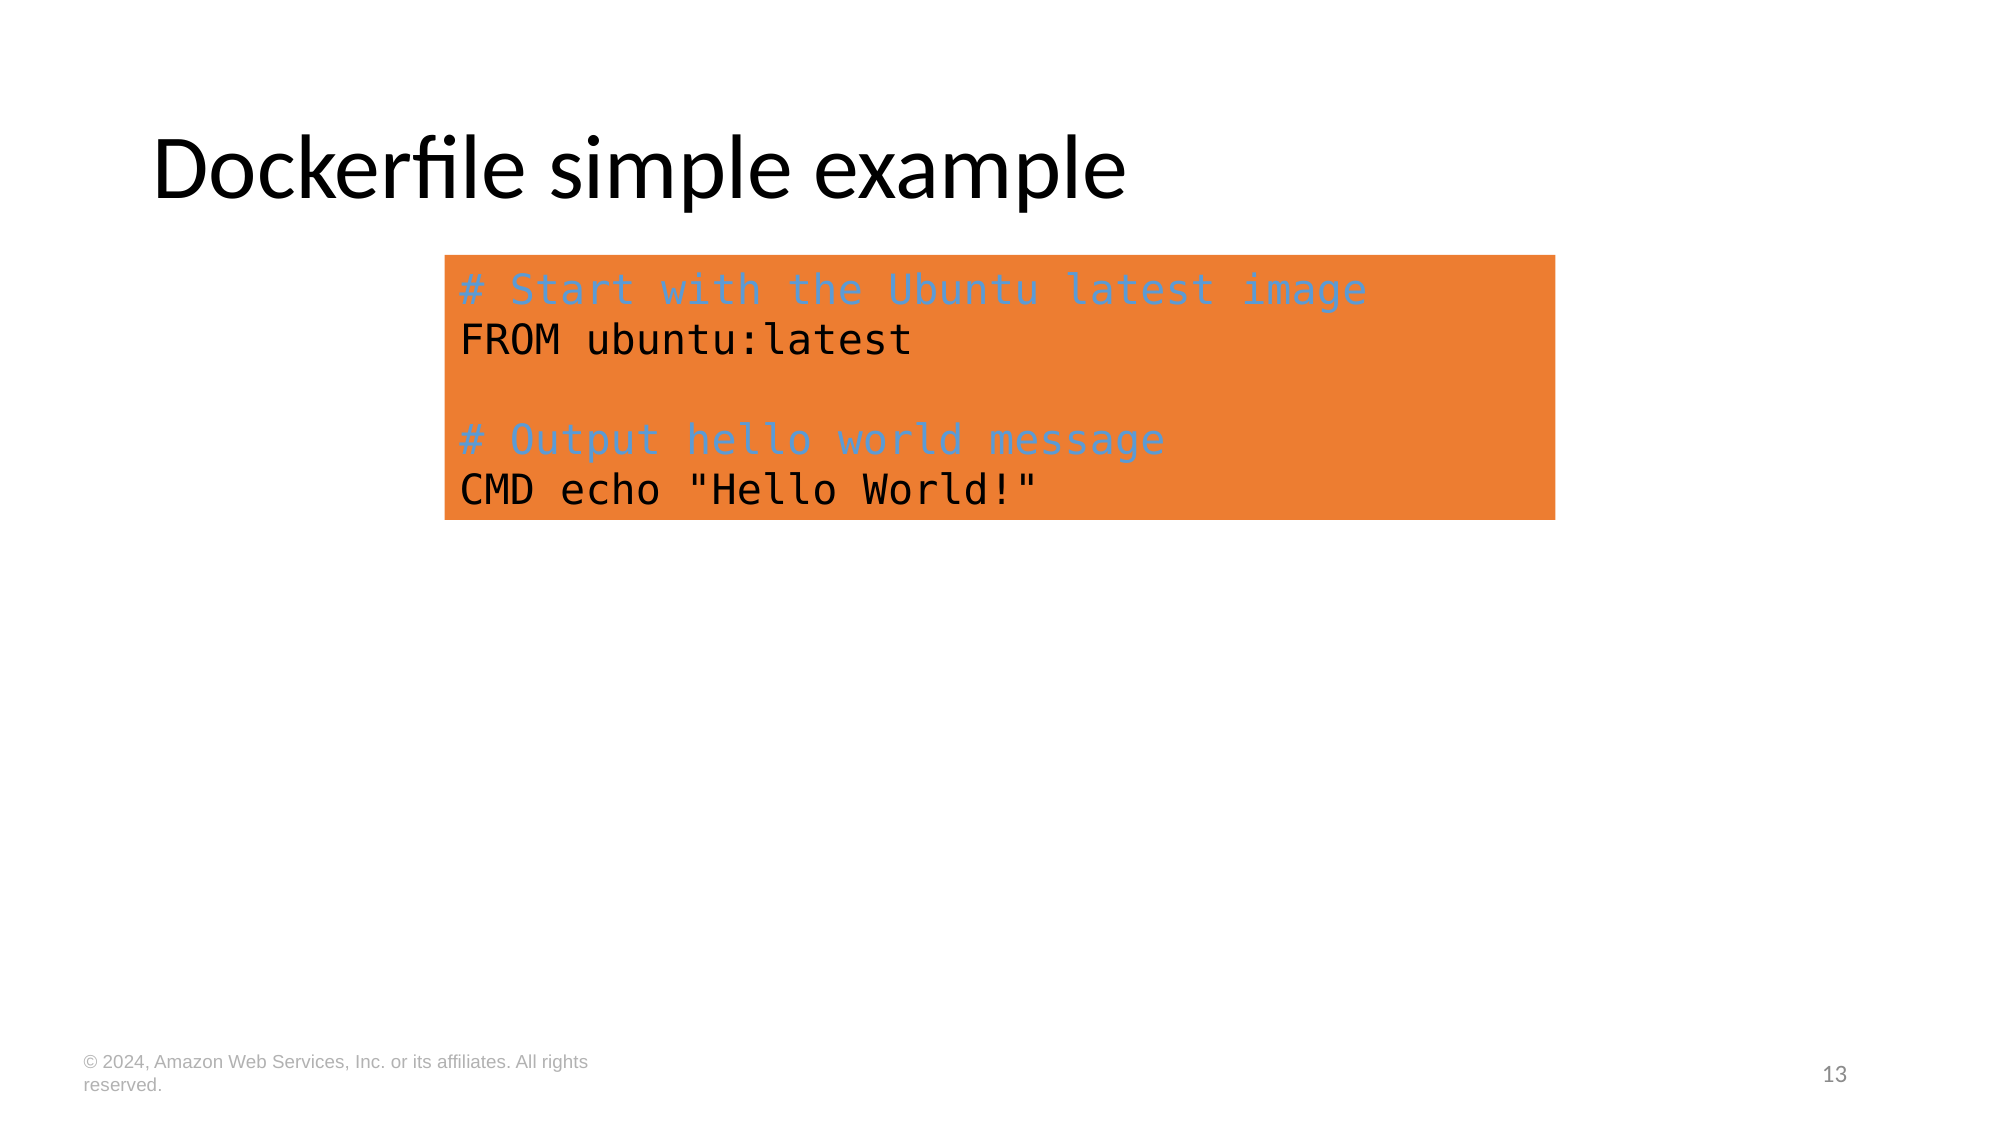

# Dockerfile simple example
# Start with the Ubuntu latest image
FROM ubuntu:latest

# Output hello world message
CMD echo "Hello World!"
© 2024, Amazon Web Services, Inc. or its affiliates. All rights reserved.
13